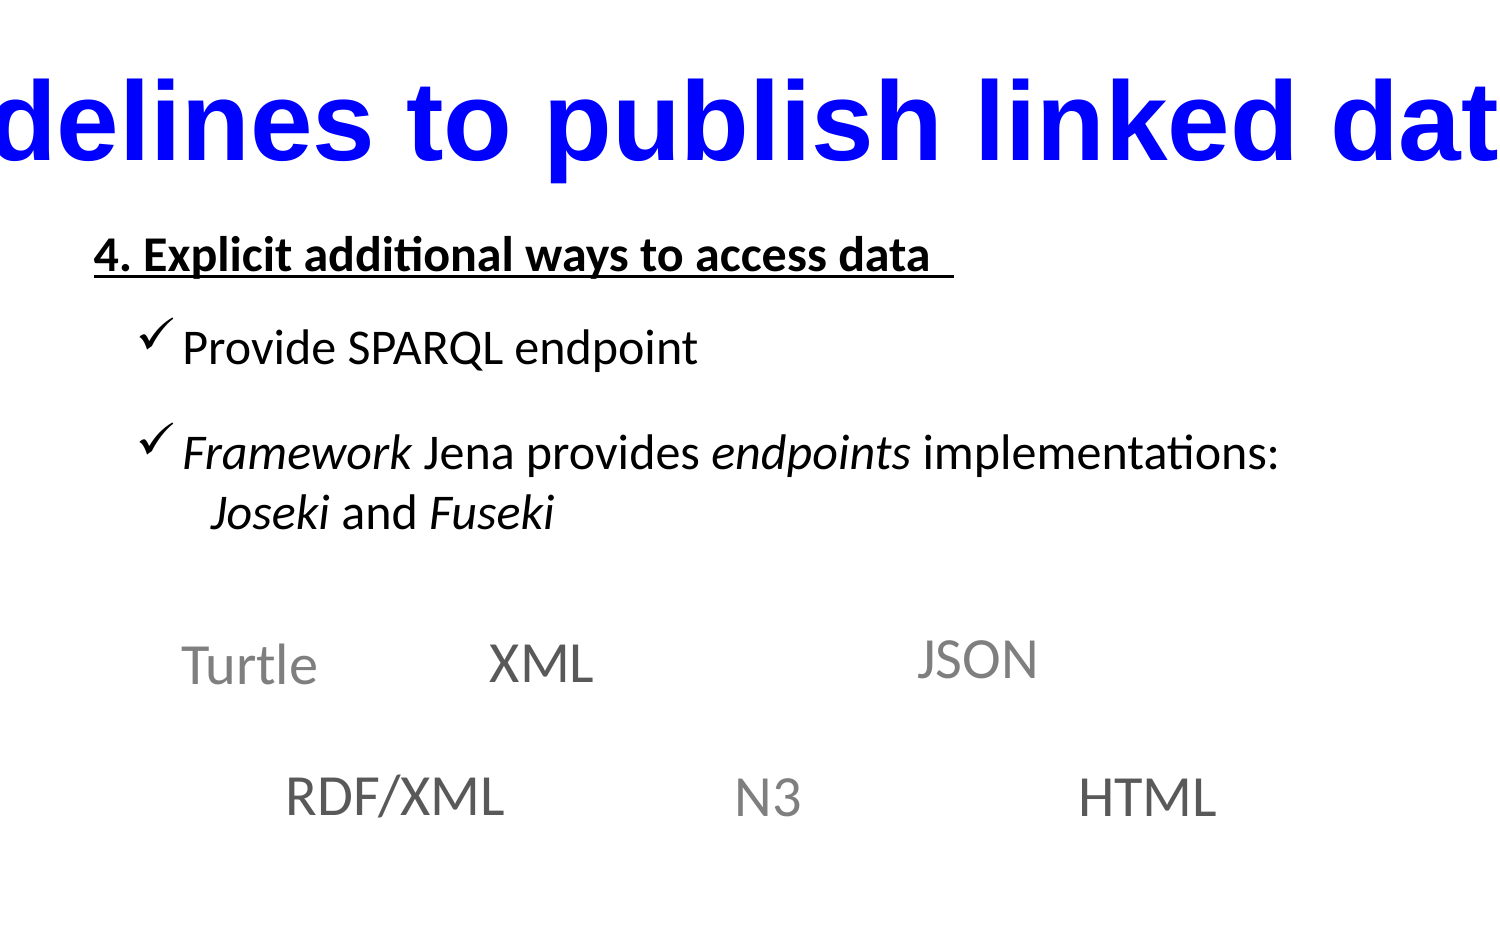

Guidelines to publish linked data
4. Explicit additional ways to access data
Provide SPARQL endpoint

Framework Jena provides endpoints implementations:
Joseki and Fuseki
JSON
XML
Turtle
RDF/XML
N3
HTML